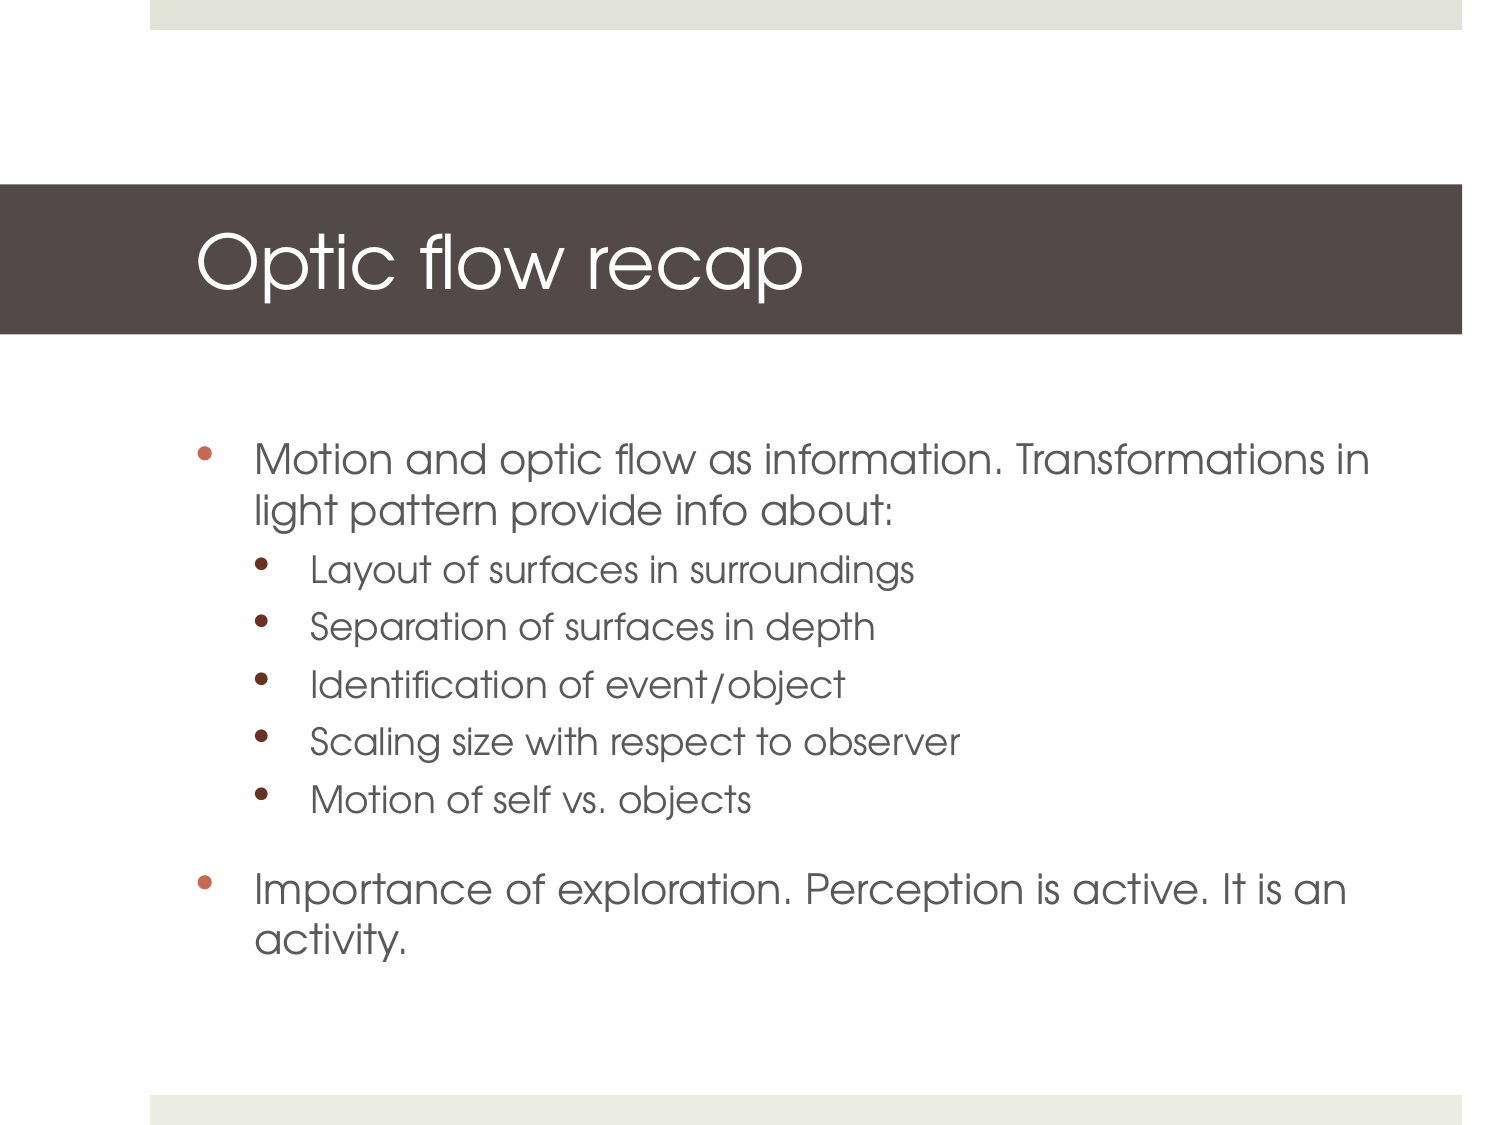

# Optic flow recap
Motion and optic flow as information. Transformations in light pattern provide info about:
Layout of surfaces in surroundings
Separation of surfaces in depth
Identification of event/object
Scaling size with respect to observer
Motion of self vs. objects
Importance of exploration. Perception is active. It is an activity.